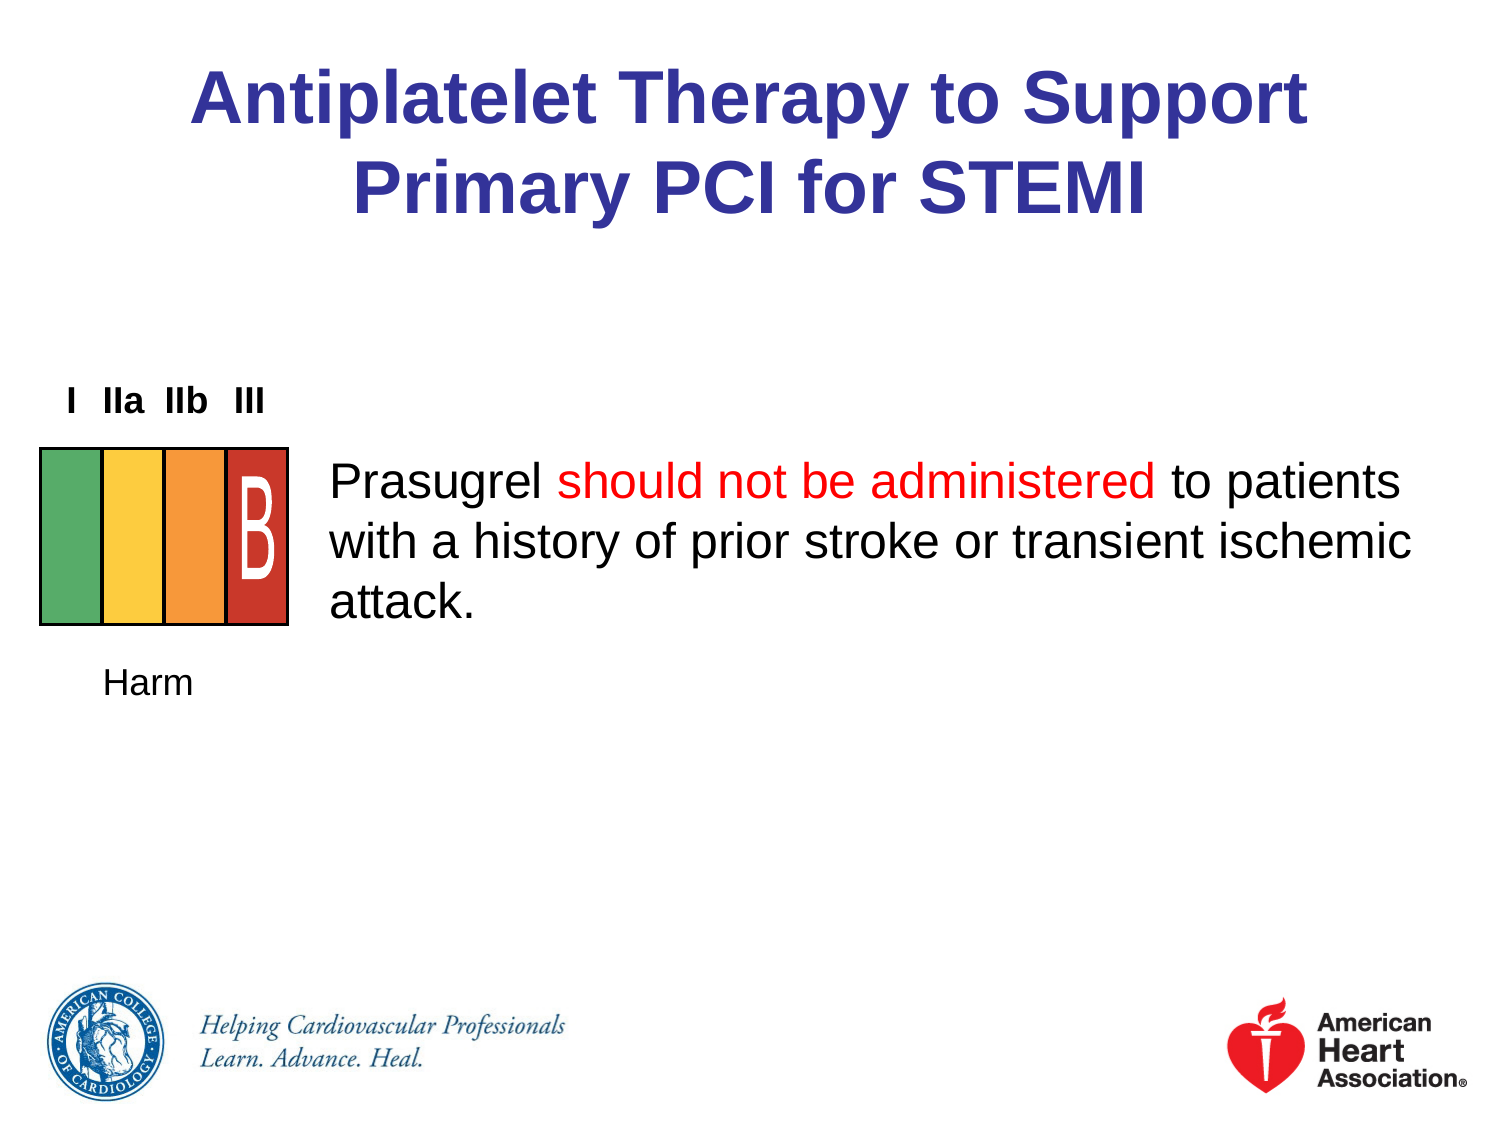

# Antiplatelet Therapy to Support Primary PCI for STEMI
I
IIa
IIb
III

B
Prasugrel should not be administered to patients with a history of prior stroke or transient ischemic attack.
Harm